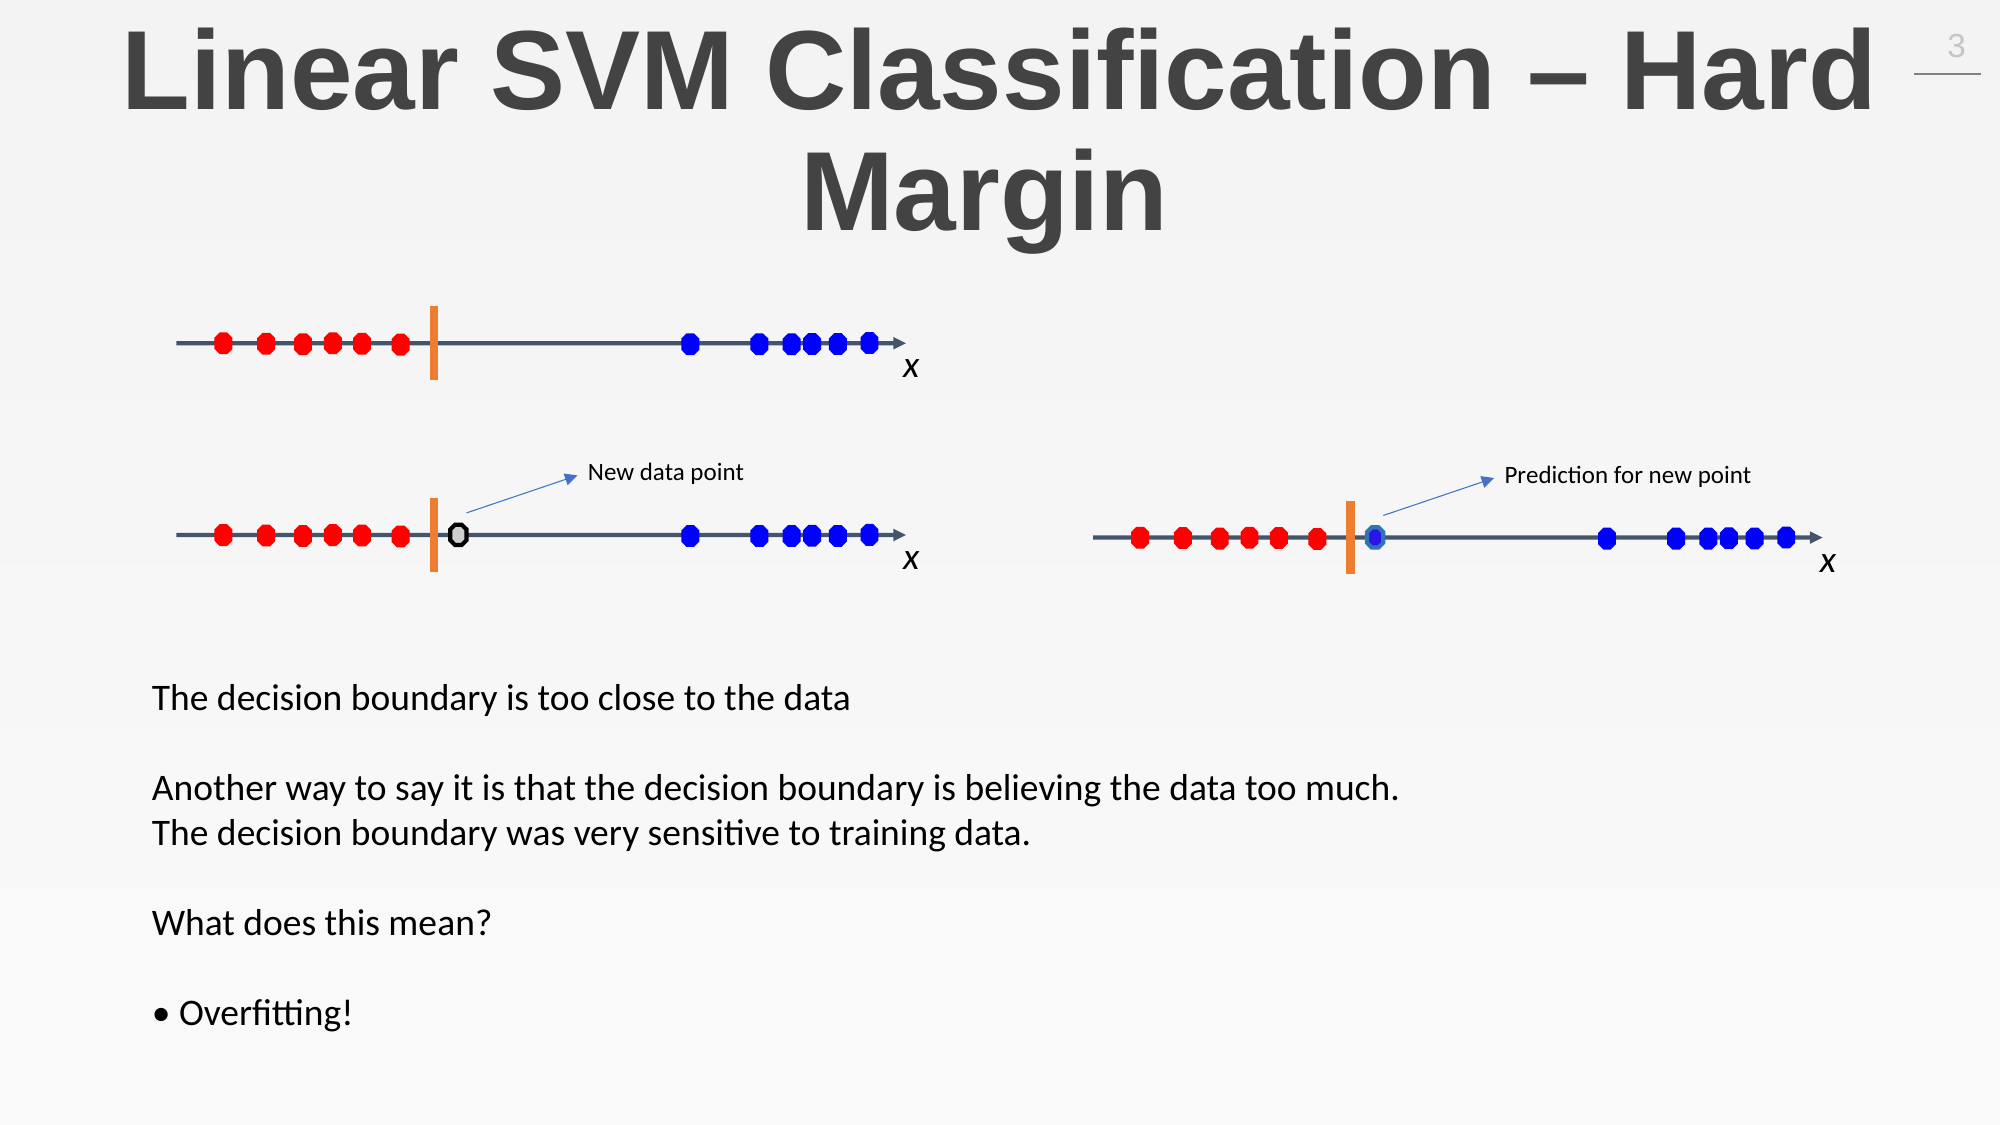

3
# Linear SVM Classification – Hard Margin

x

New data point

x

Prediction for new point

x

The decision boundary is too close to the data

Another way to say it is that the decision boundary is believing the data too much. The decision boundary was very sensitive to training data.

What does this mean?

• Overfitting!